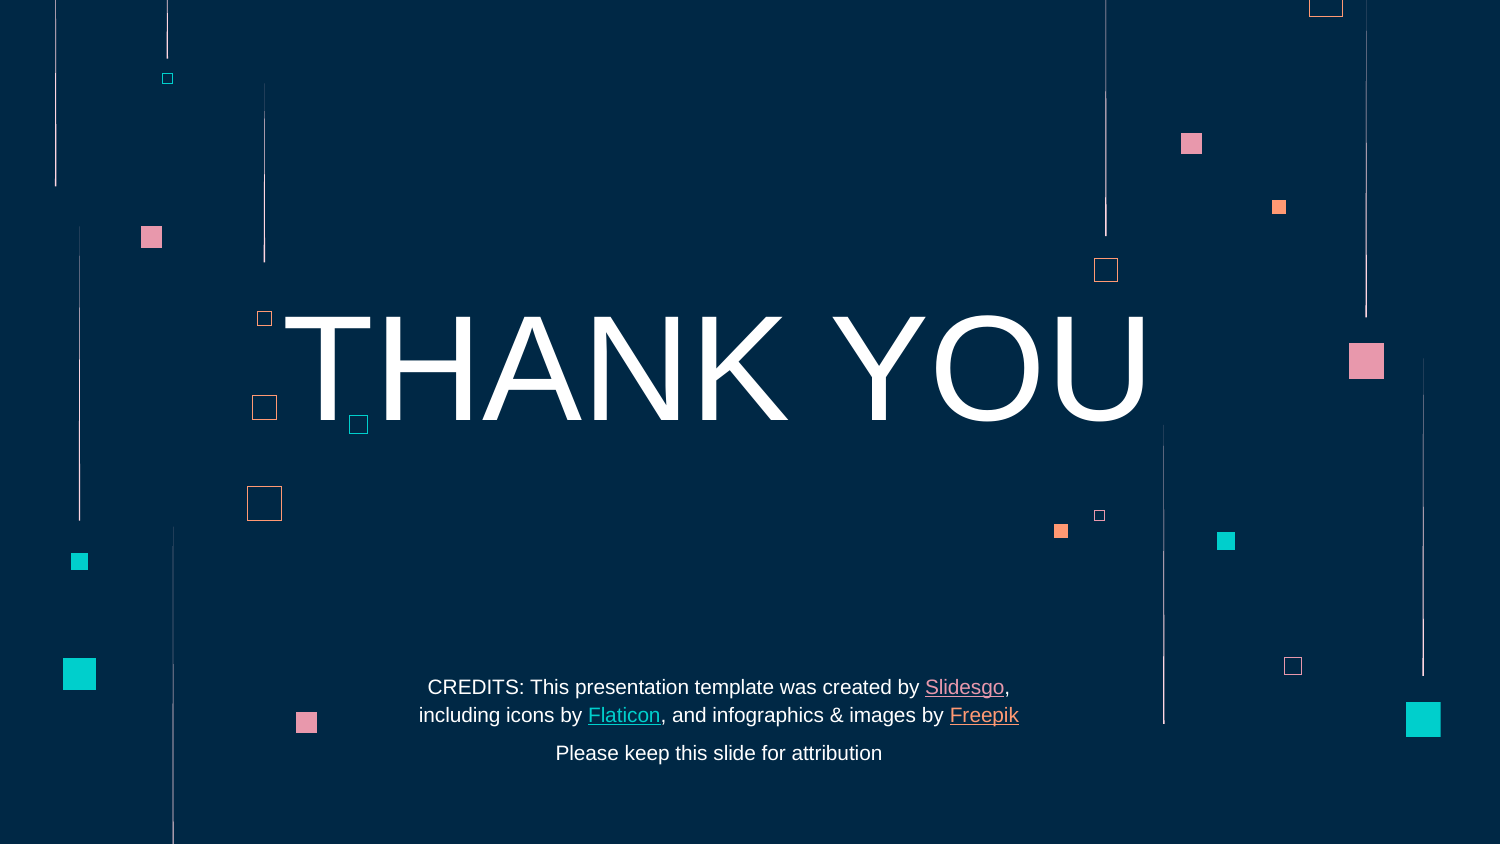

# THANK YOU
Please keep this slide for attribution